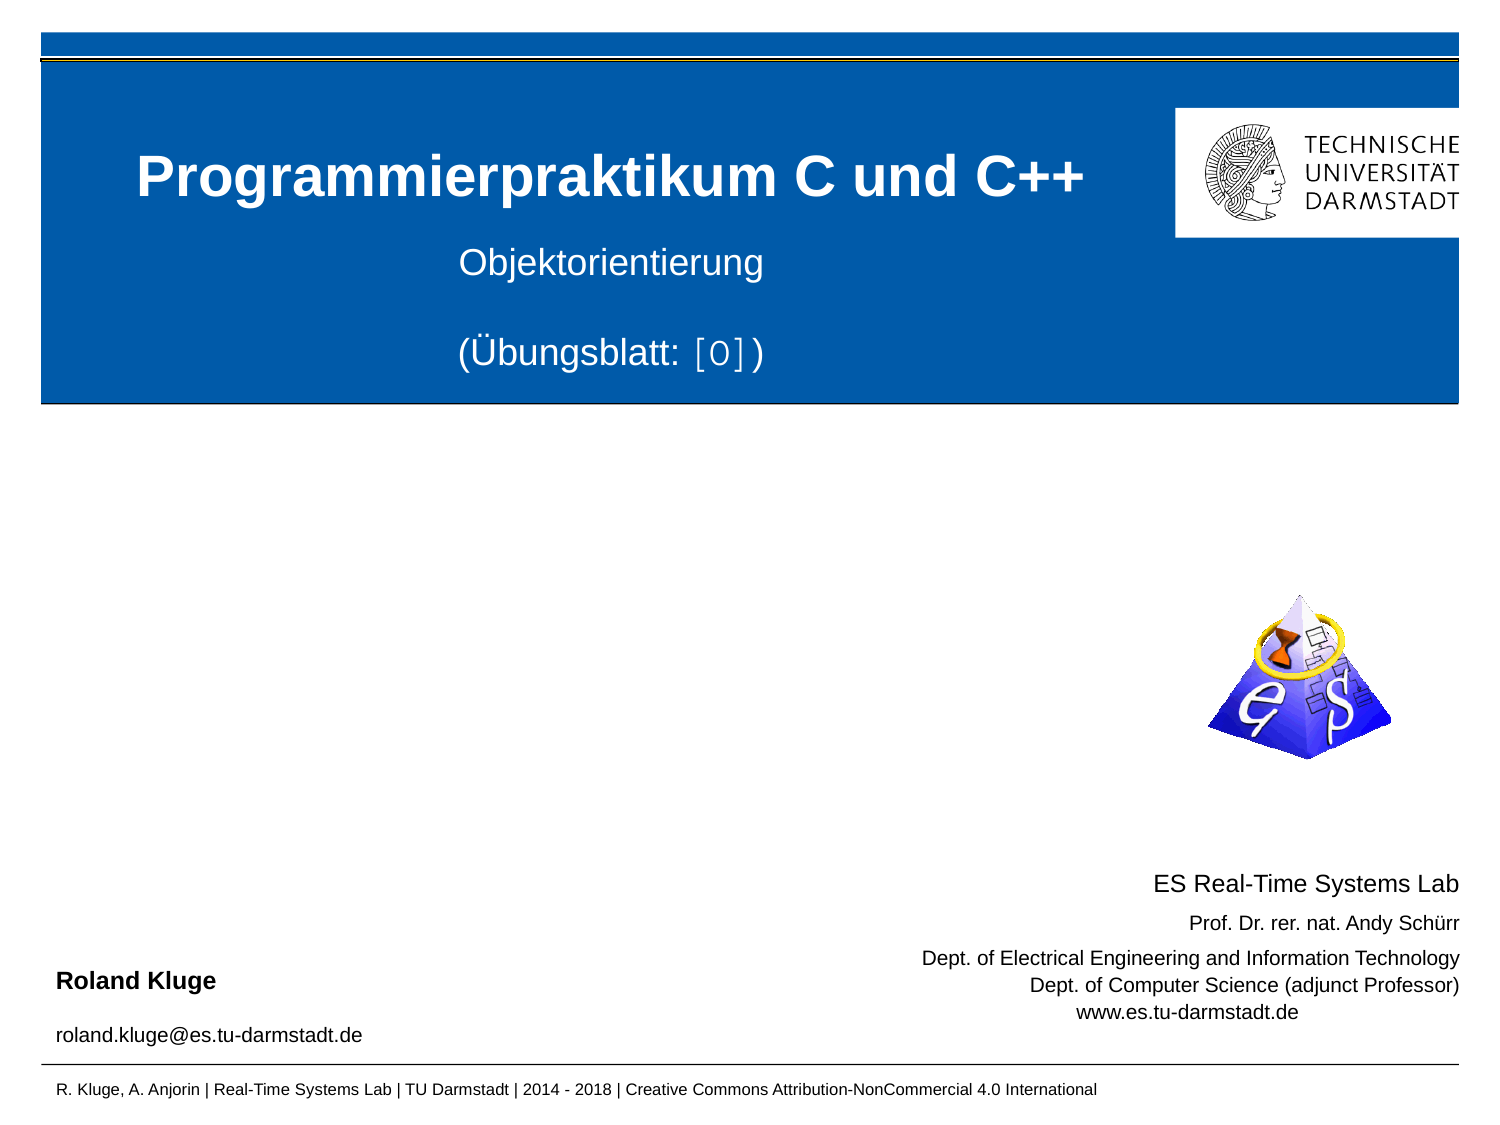

# Programmierpraktikum C und C++
Objektorientierung
(Übungsblatt: [O])